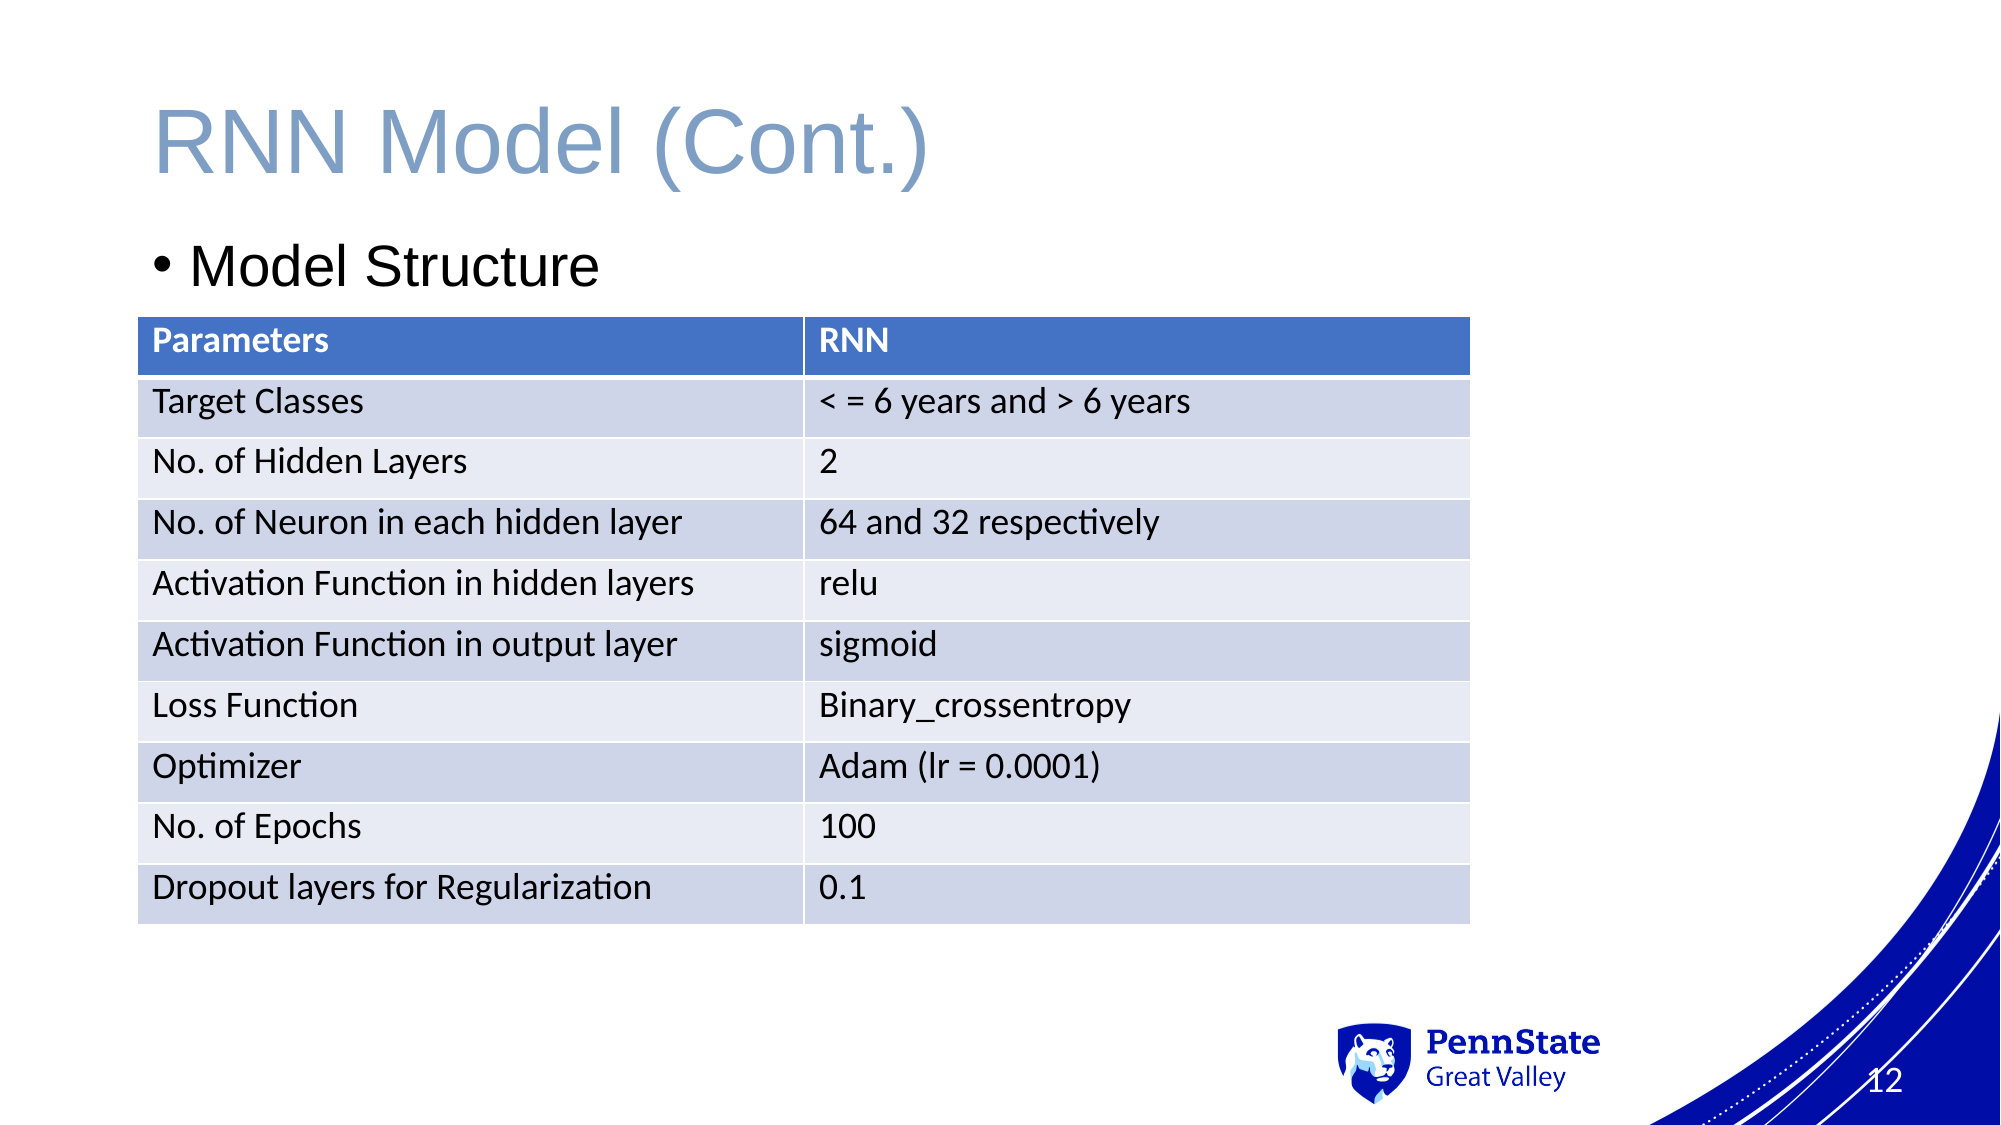

# RNN Model (Cont.)
Model Structure
| Parameters | RNN |
| --- | --- |
| Target Classes | < = 6 years and > 6 years |
| No. of Hidden Layers | 2 |
| No. of Neuron in each hidden layer | 64 and 32 respectively |
| Activation Function in hidden layers | relu |
| Activation Function in output layer | sigmoid |
| Loss Function | Binary\_crossentropy |
| Optimizer | Adam (lr = 0.0001) |
| No. of Epochs | 100 |
| Dropout layers for Regularization | 0.1 |